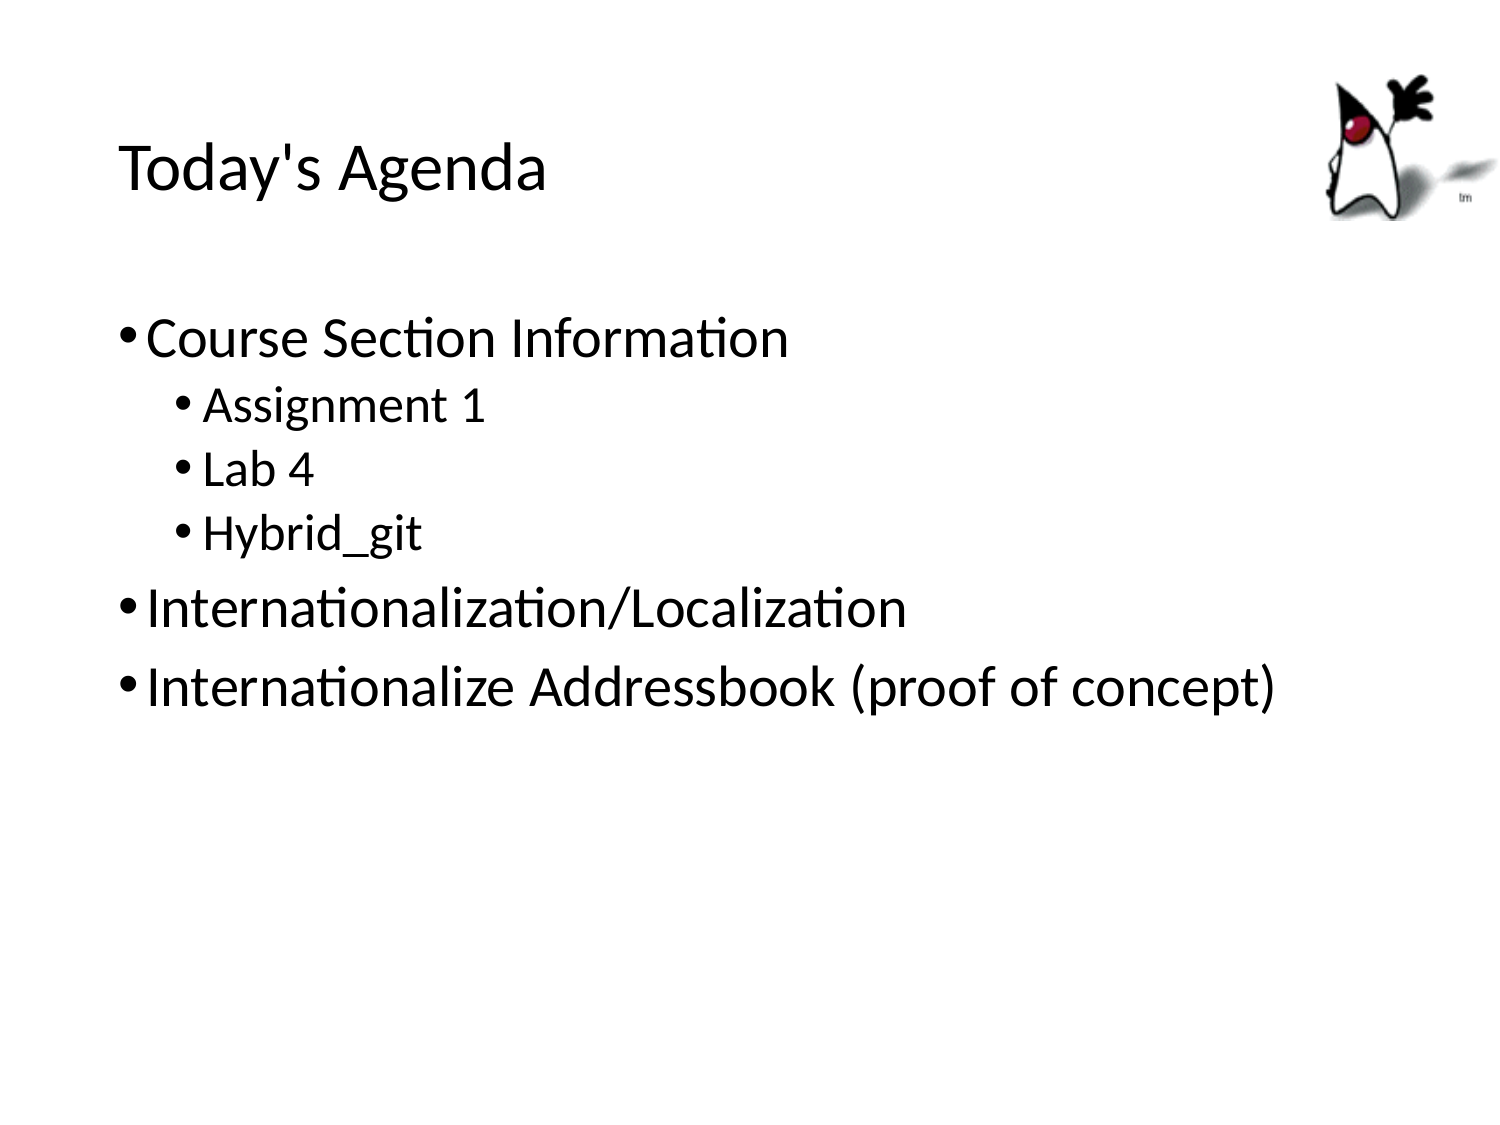

# Today's Agenda
Course Section Information
Assignment 1
Lab 4
Hybrid_git
Internationalization/Localization
Internationalize Addressbook (proof of concept)